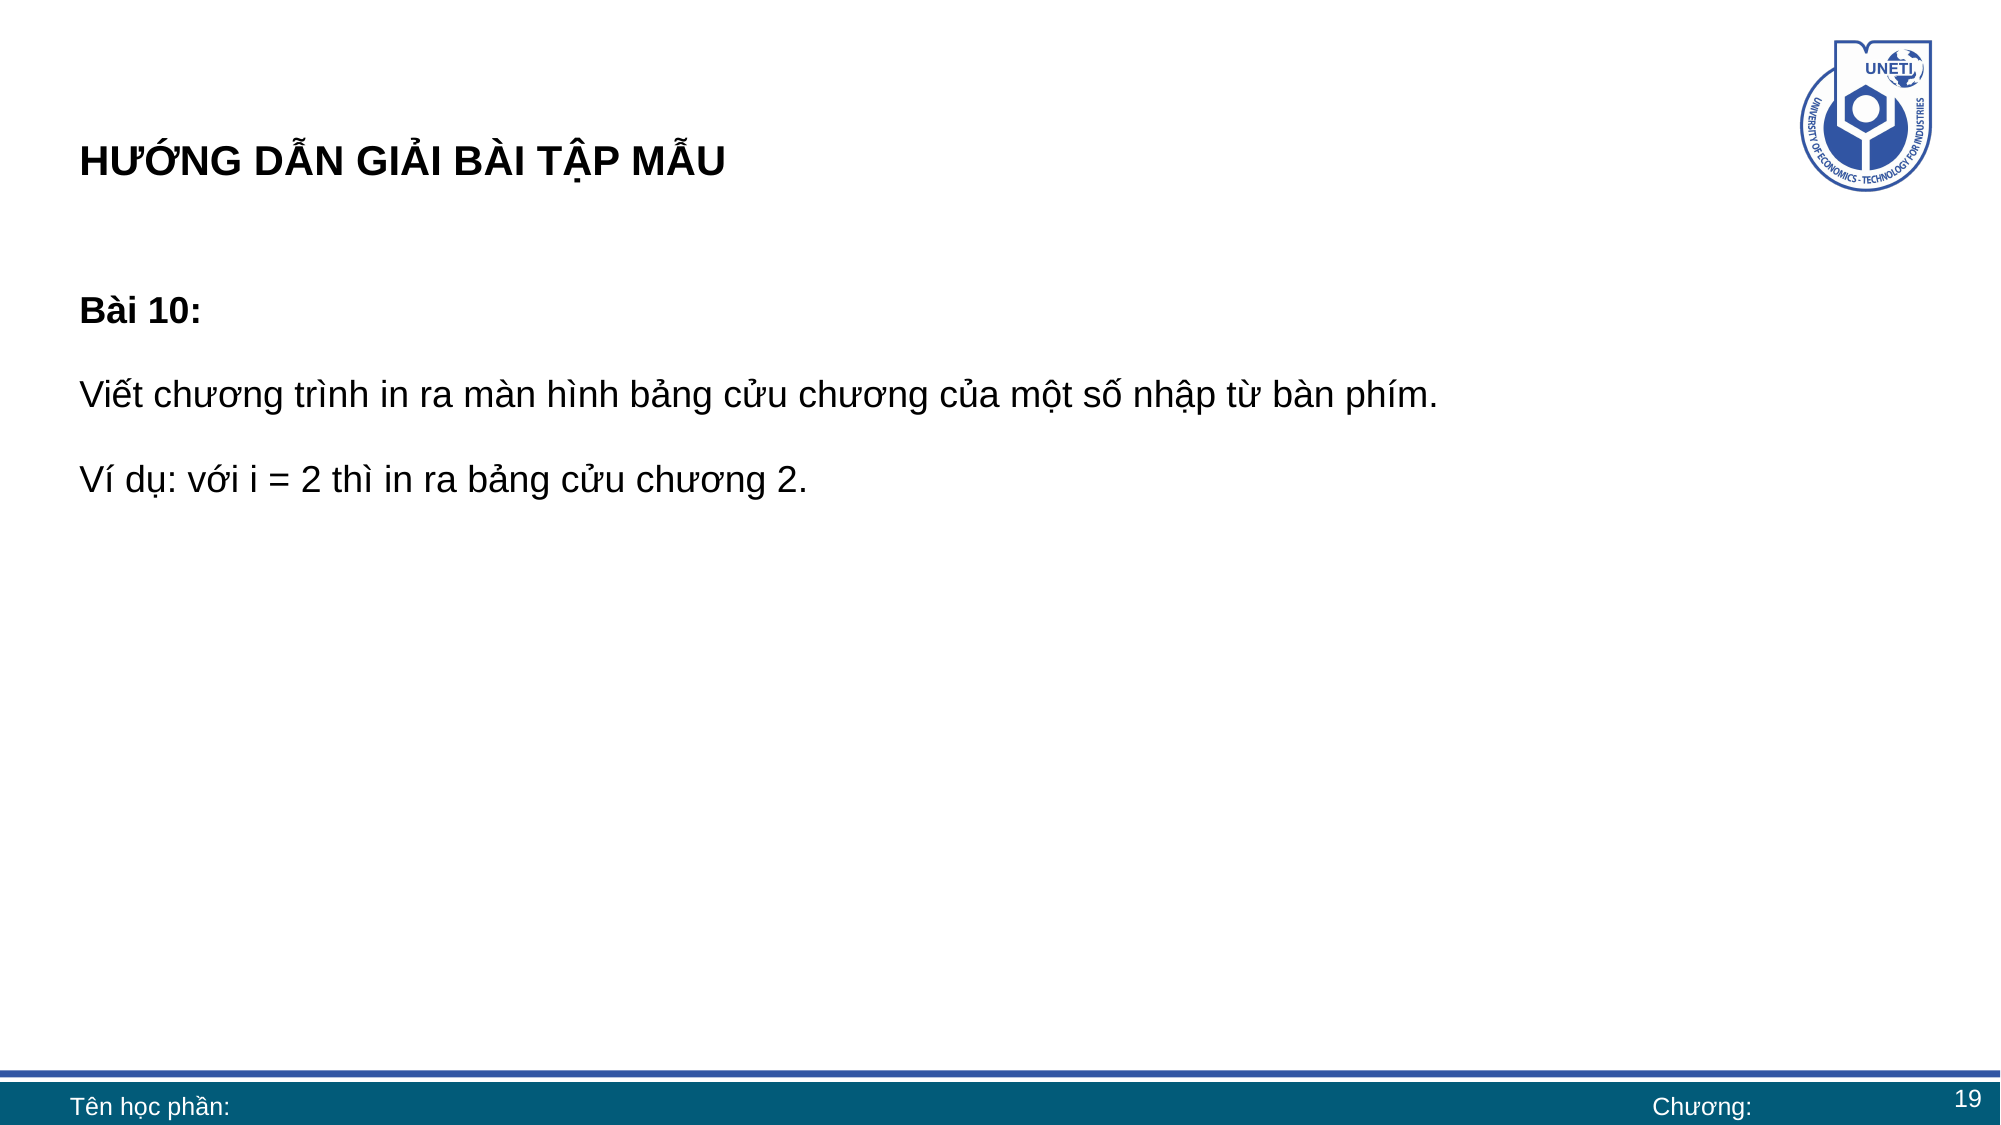

# HƯỚNG DẪN GIẢI BÀI TẬP MẪU
Bài 10:
Viết chương trình in ra màn hình bảng cửu chương của một số nhập từ bàn phím.
Ví dụ: với i = 2 thì in ra bảng cửu chương 2.

19
Tên học phần:
Chương: